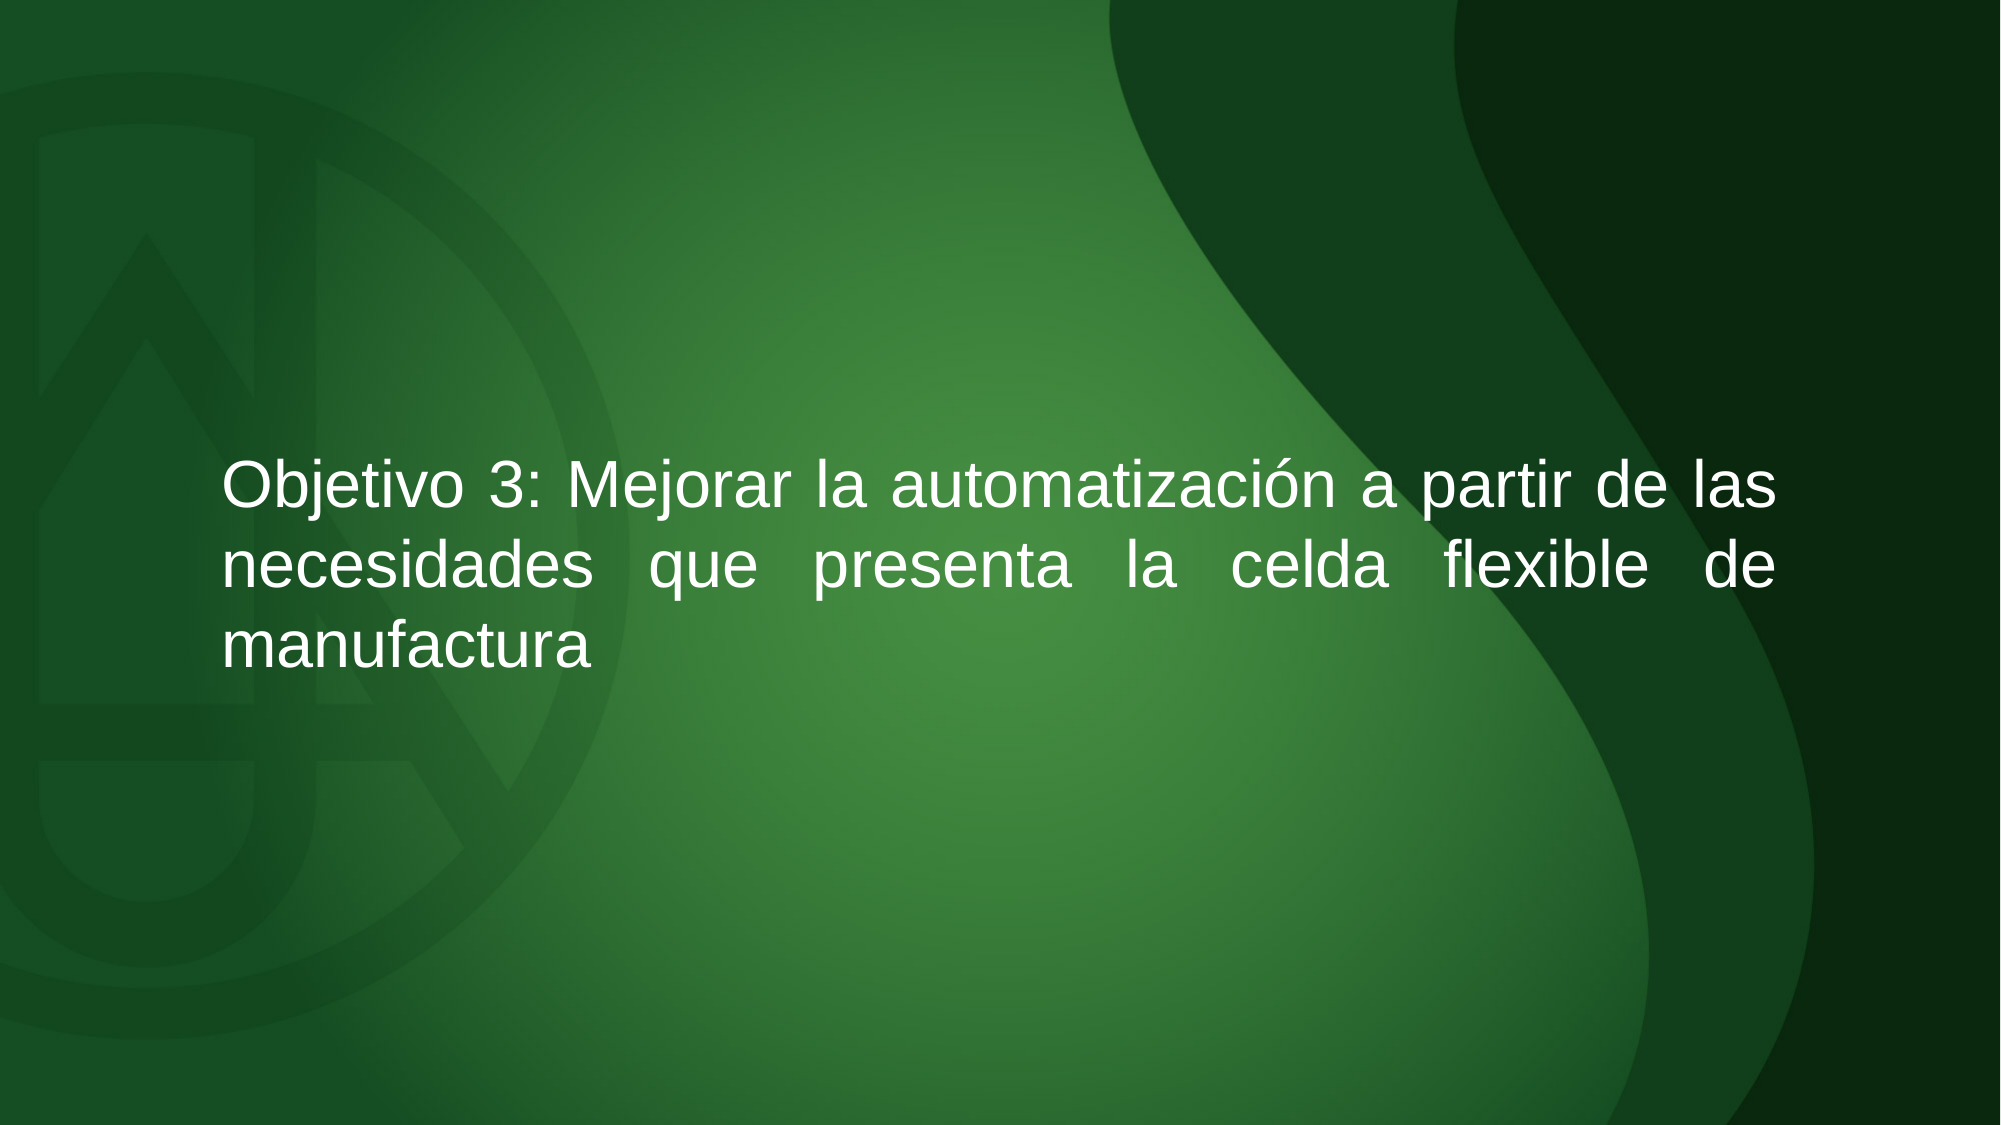

Objetivo 3: Mejorar la automatización a partir de las necesidades que presenta la celda flexible de manufactura